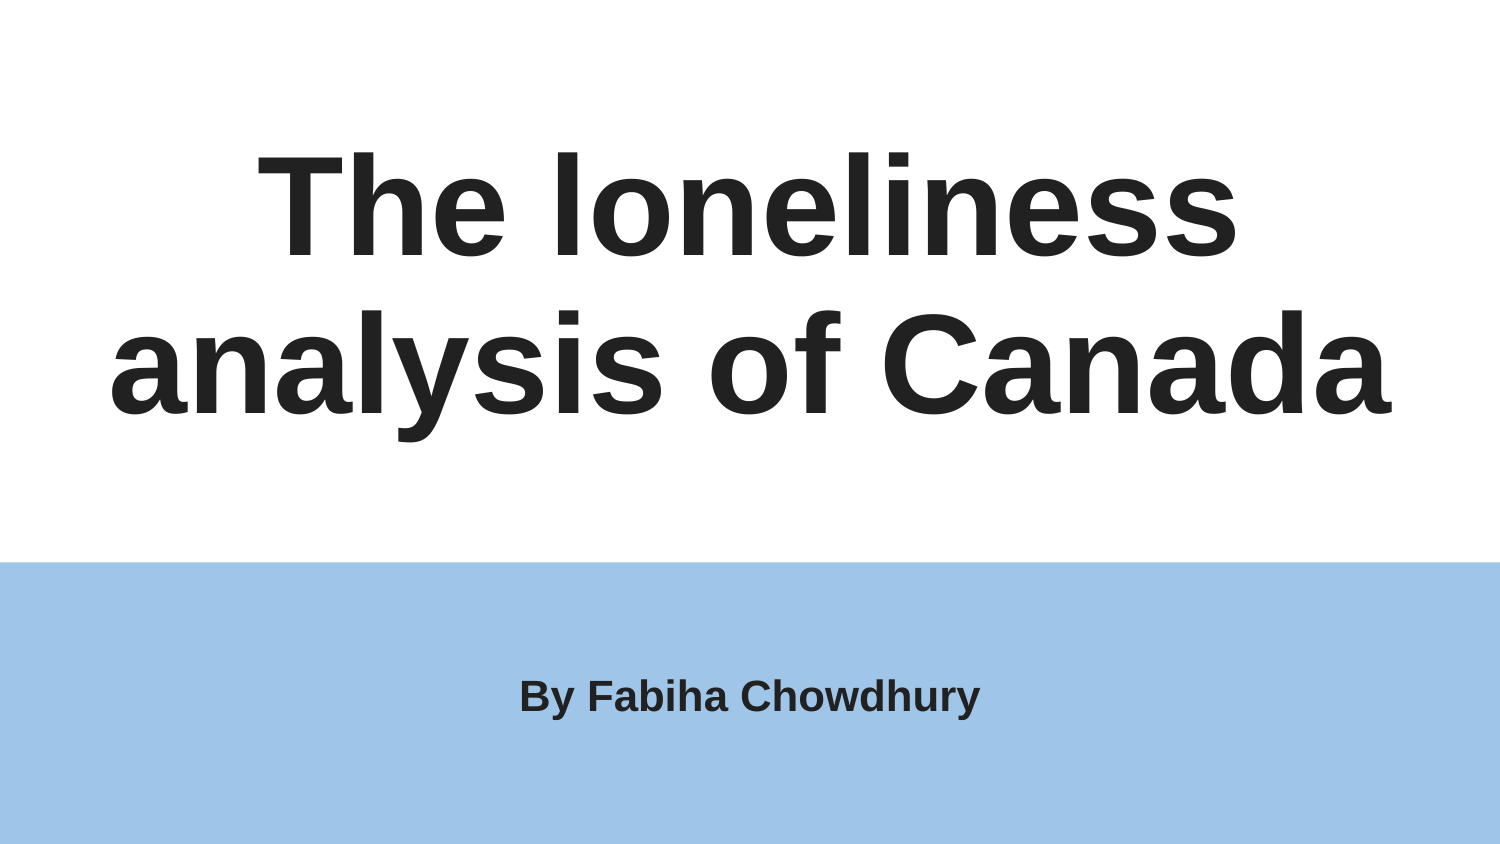

# The loneliness analysis of Canada
By Fabiha Chowdhury